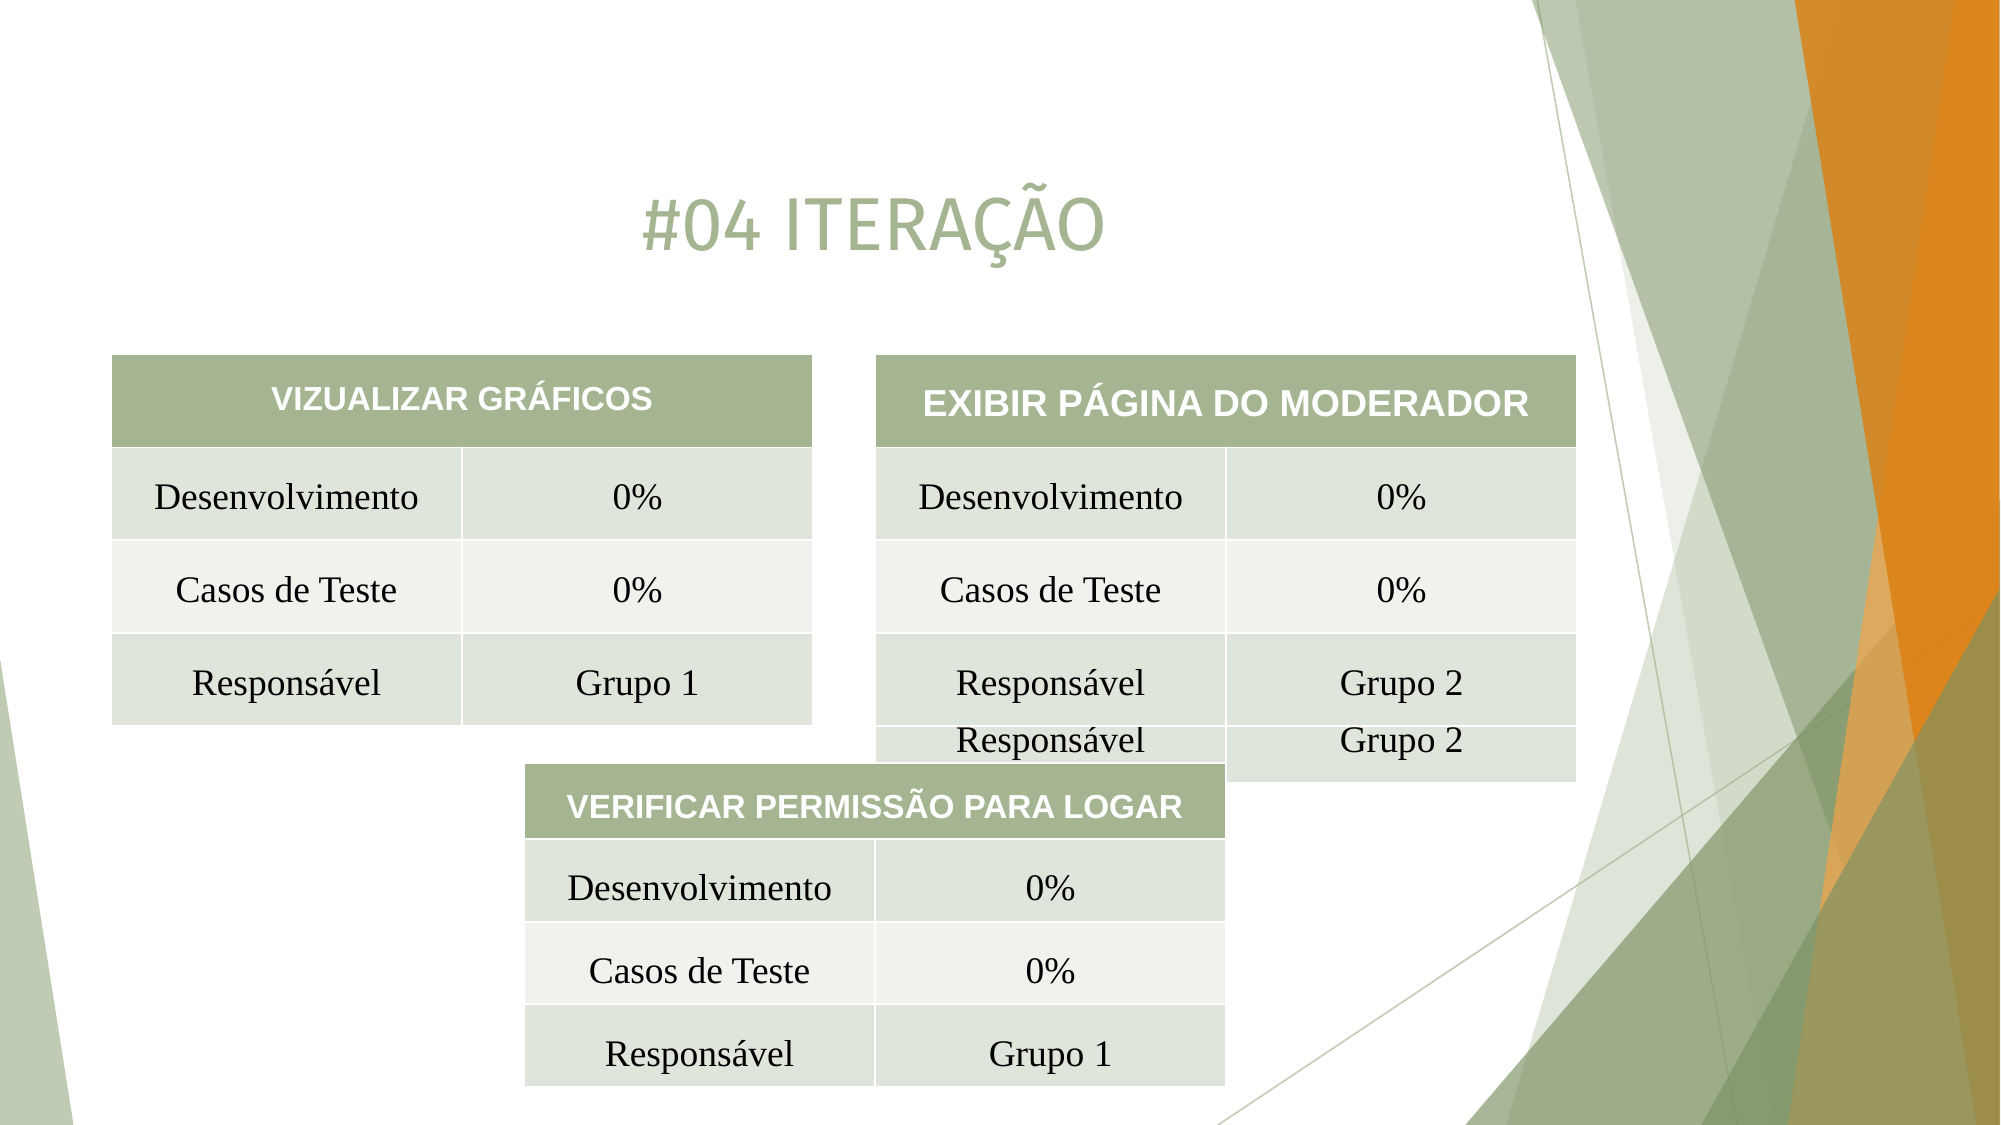

# #04 ITERAÇÃO
| VISUALIZAR RANKINGS |  |
| --- | --- |
| Desenvolvimento | 0% |
| Casos de Teste | 0% |
| Responsável | Grupo 1 |
| VIZUALIZAR GRÁFICOS |  |
| --- | --- |
| Desenvolvimento | 0% |
| Casos de Teste | 0% |
| Responsável | Grupo 1 |
| EXIBIR PÁGINA DO ADMINISTRADOR |  |
| --- | --- |
| Desenvolvimento | 0% |
| Casos de Teste | 0% |
| Responsável | Grupo 2 |
| EXIBIR PÁGINA DO MODERADOR |  |
| --- | --- |
| Desenvolvimento | 0% |
| Casos de Teste | 0% |
| Responsável | Grupo 2 |
| VERIFICAR PERMISSÃO PARA LOGAR |  |
| --- | --- |
| Desenvolvimento | 0% |
| Casos de Teste | 0% |
| Responsável | Grupo 1 |